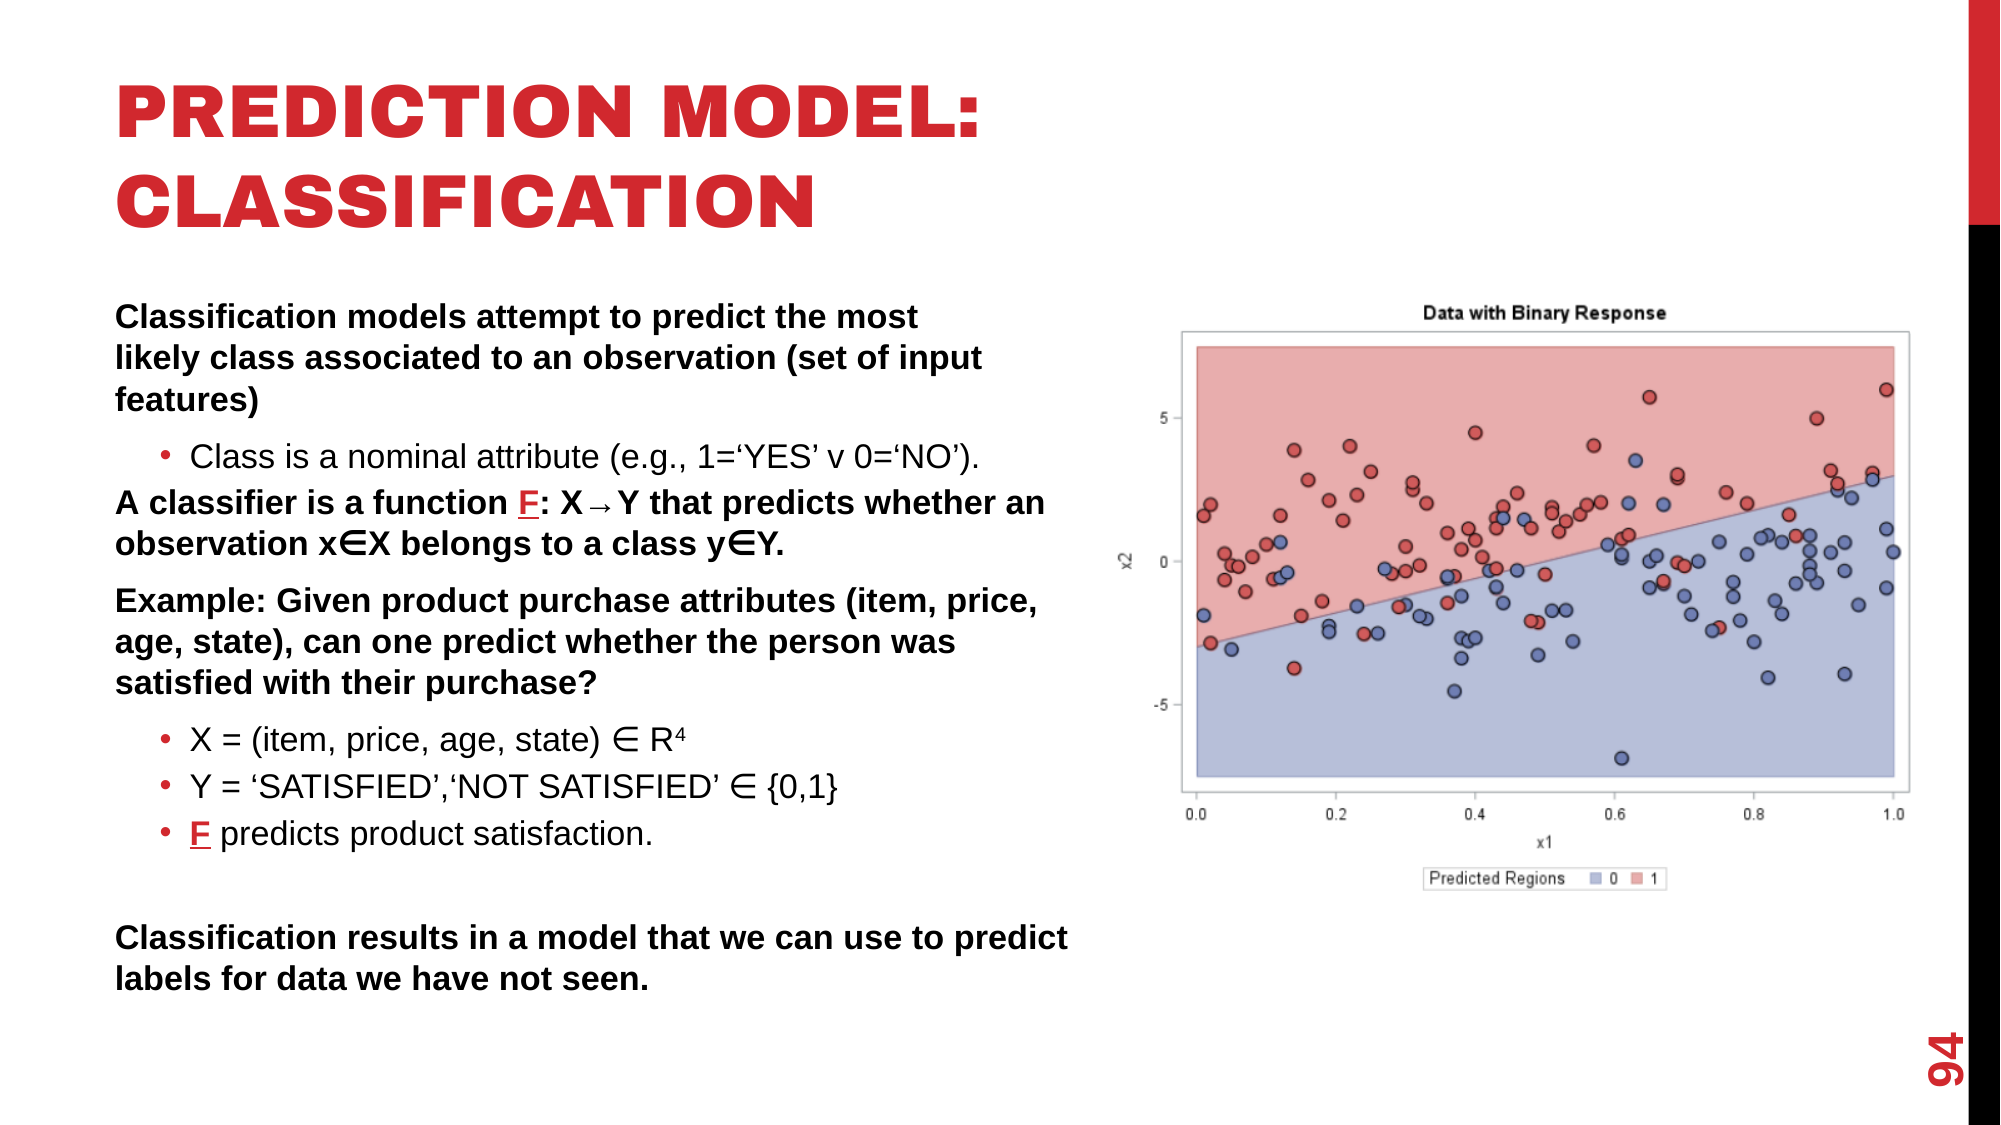

# PREDICTION MODEL: CLASSIFICATION
Classification models attempt to predict the most likely class associated to an observation (set of input features)
Class is a nominal attribute (e.g., 1=‘YES’ v 0=‘NO’).
A classifier is a function F: X→Y that predicts whether an observation x∈X belongs to a class y∈Y.
Example: Given product purchase attributes (item, price, age, state), can one predict whether the person was satisfied with their purchase?
X = (item, price, age, state) ∈ R4
Y = ‘SATISFIED’,‘NOT SATISFIED’ ∈ {0,1}
F predicts product satisfaction.

Classification results in a model that we can use to predict labels for data we have not seen.

94